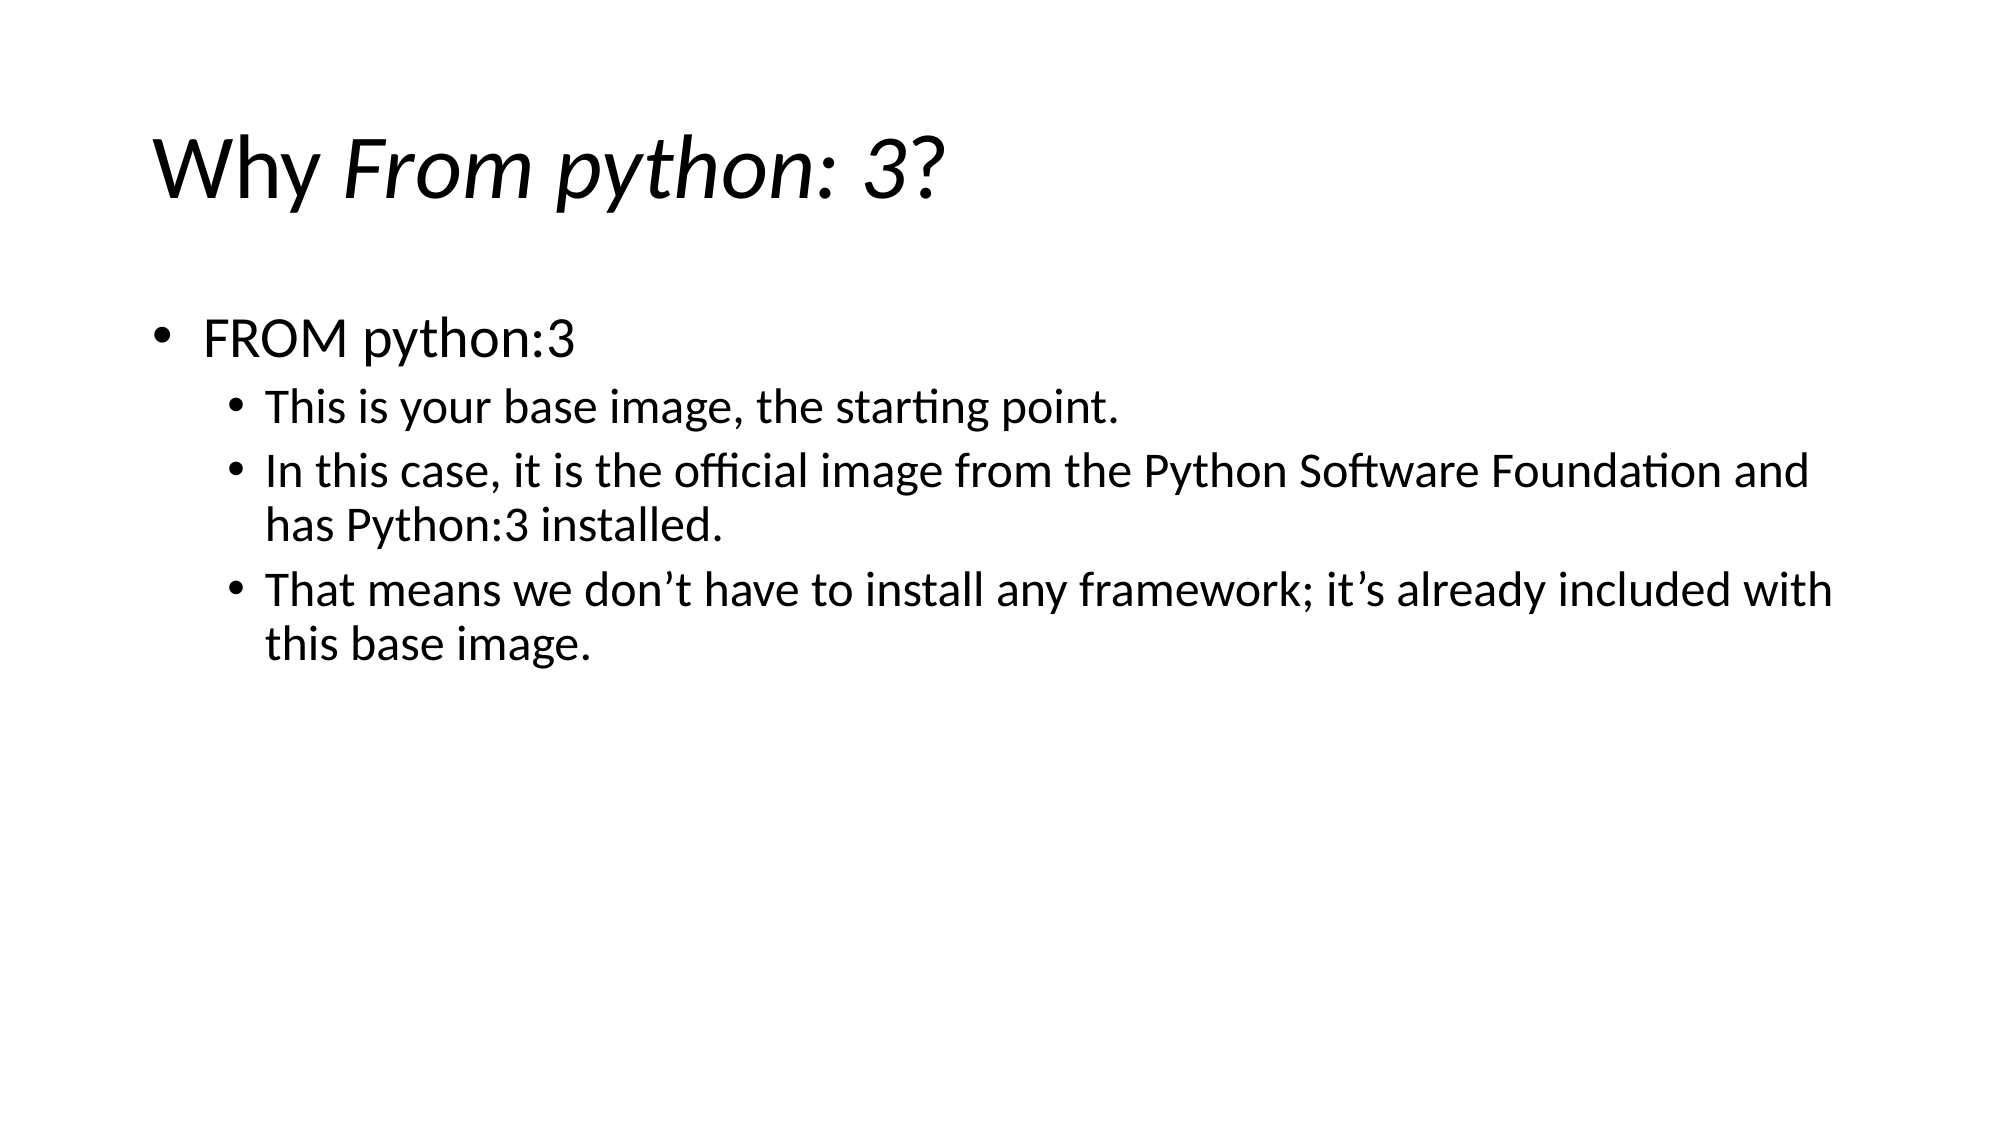

# Why From python: 3?
 FROM python:3
This is your base image, the starting point.
In this case, it is the official image from the Python Software Foundation and has Python:3 installed.
That means we don’t have to install any framework; it’s already included with this base image.